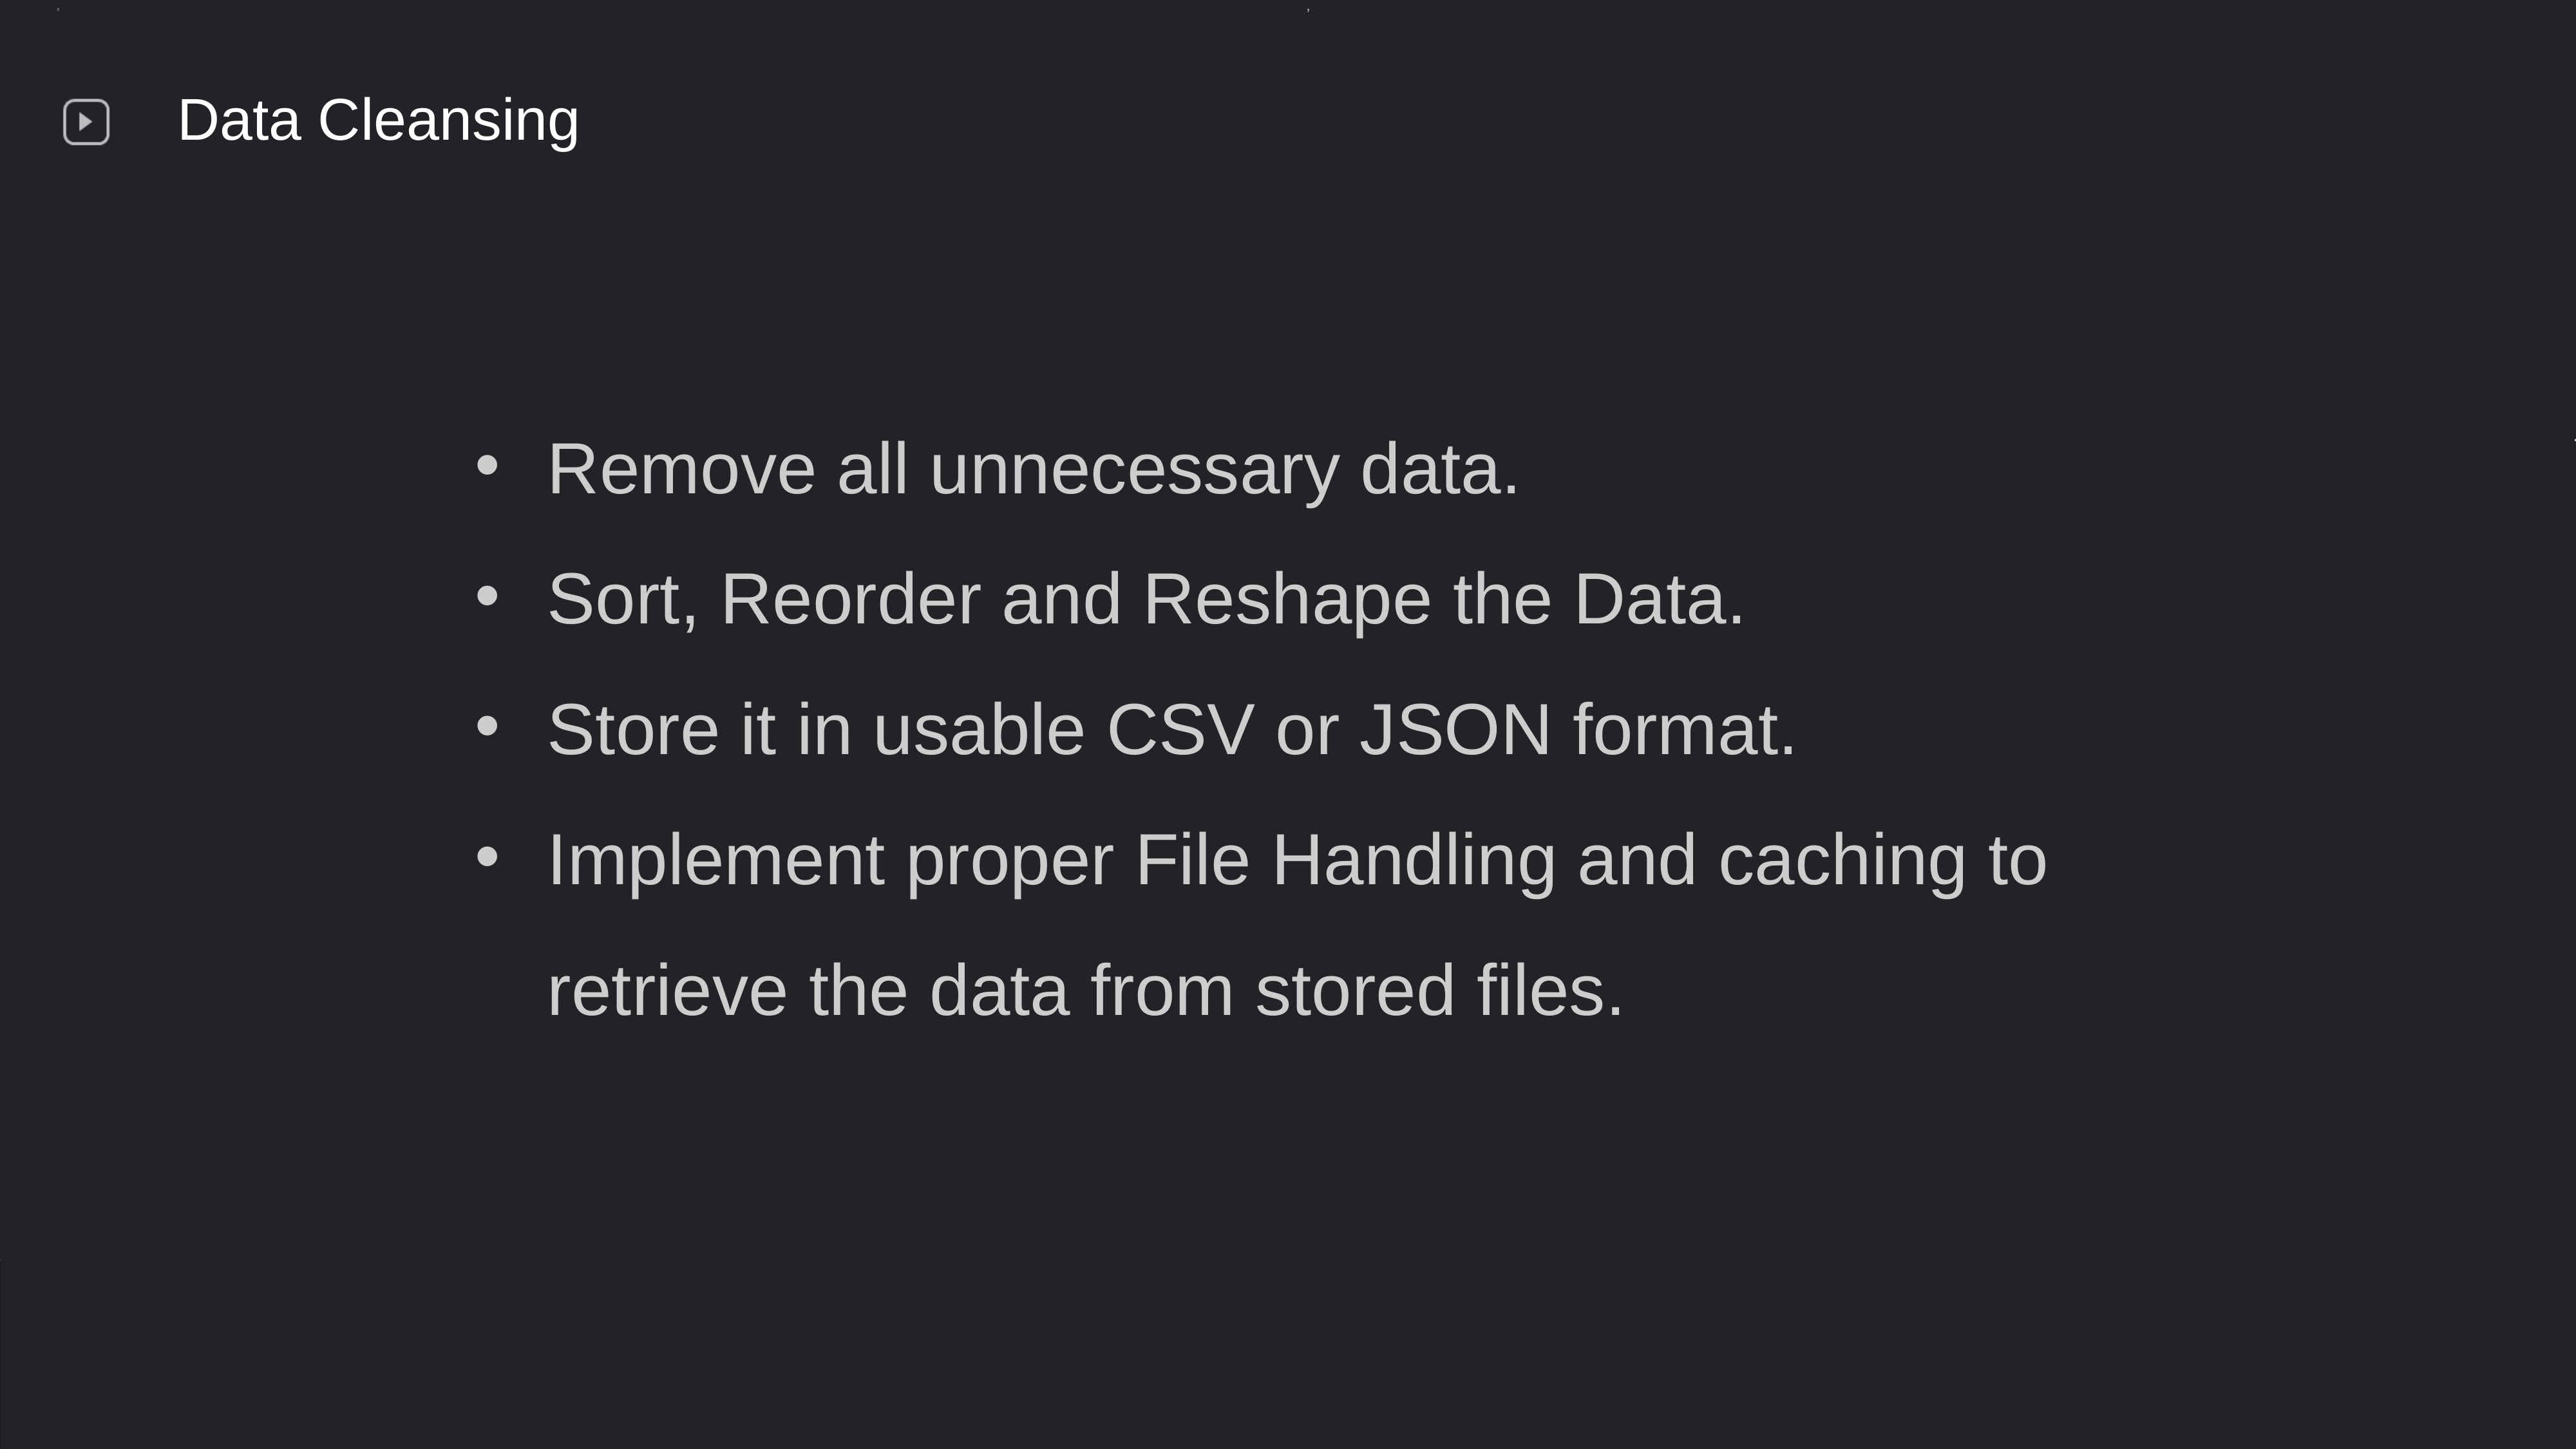

,

Data Cleansing
Remove all unnecessary data.
Sort, Reorder and Reshape the Data.
Store it in usable CSV or JSON format.
Implement proper File Handling and caching to retrieve the data from stored files.